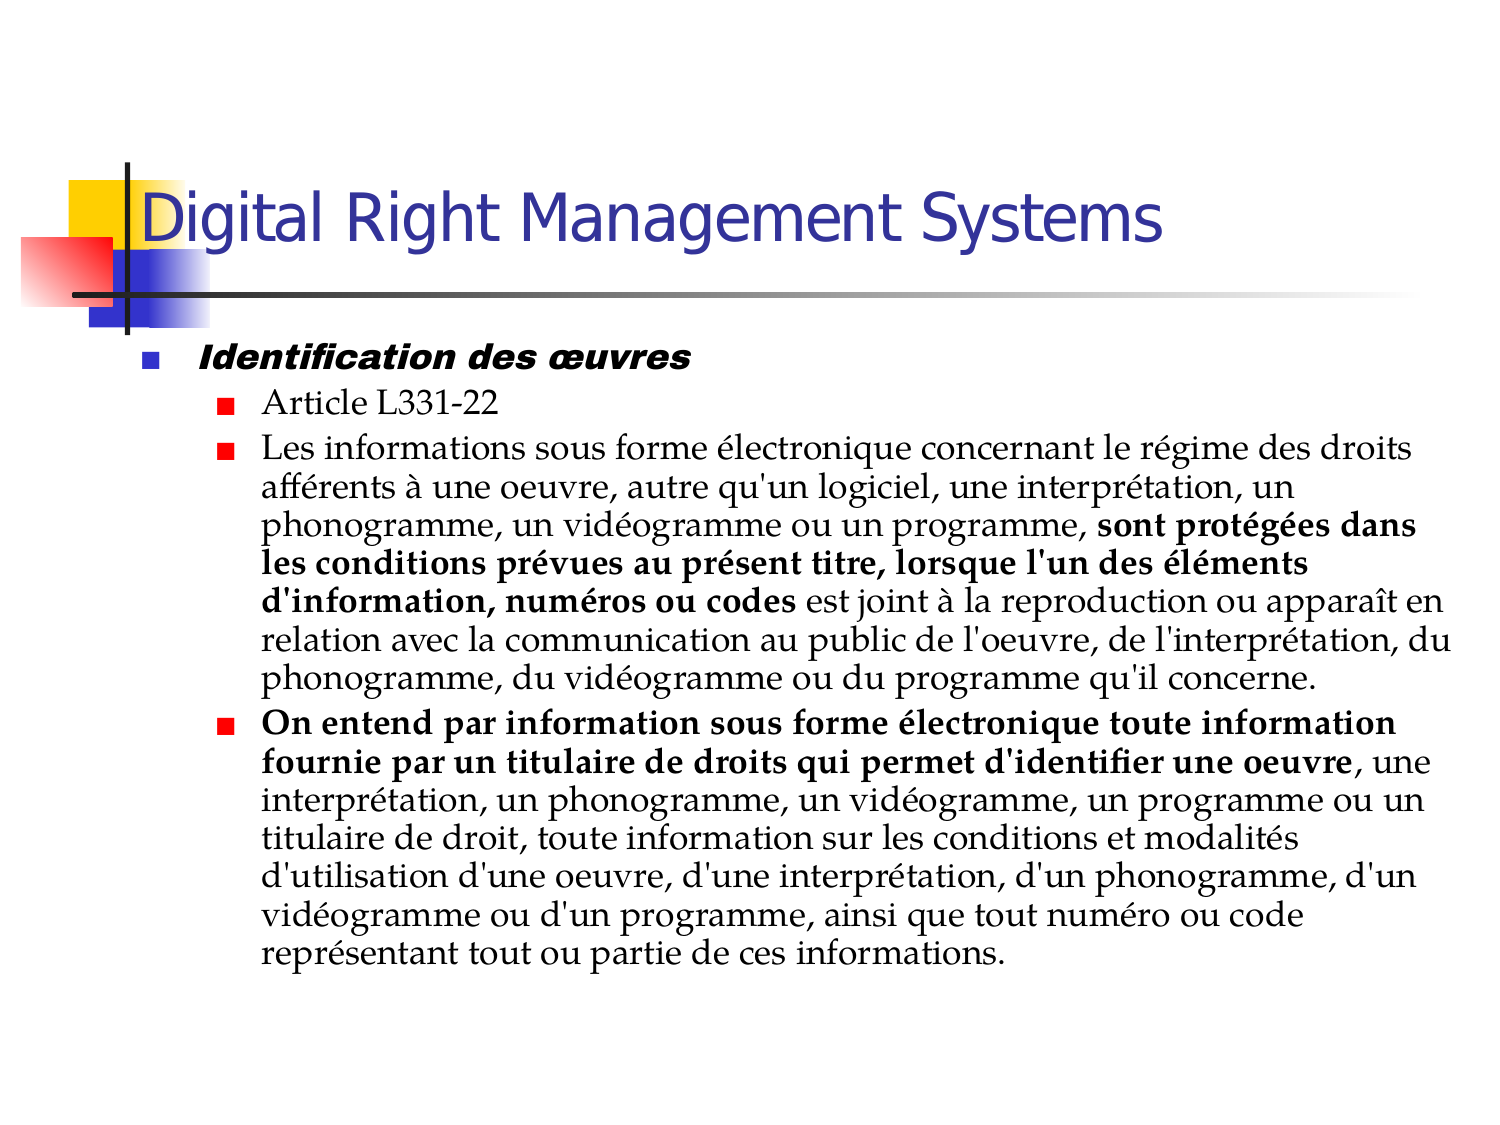

# Digital Right Management Systems
Identification des œuvres
Article L331-22
Les informations sous forme électronique concernant le régime des droits afférents à une oeuvre, autre qu'un logiciel, une interprétation, un phonogramme, un vidéogramme ou un programme, sont protégées dans les conditions prévues au présent titre, lorsque l'un des éléments d'information, numéros ou codes est joint à la reproduction ou apparaît en relation avec la communication au public de l'oeuvre, de l'interprétation, du phonogramme, du vidéogramme ou du programme qu'il concerne.
On entend par information sous forme électronique toute information fournie par un titulaire de droits qui permet d'identifier une oeuvre, une interprétation, un phonogramme, un vidéogramme, un programme ou un titulaire de droit, toute information sur les conditions et modalités d'utilisation d'une oeuvre, d'une interprétation, d'un phonogramme, d'un vidéogramme ou d'un programme, ainsi que tout numéro ou code représentant tout ou partie de ces informations.